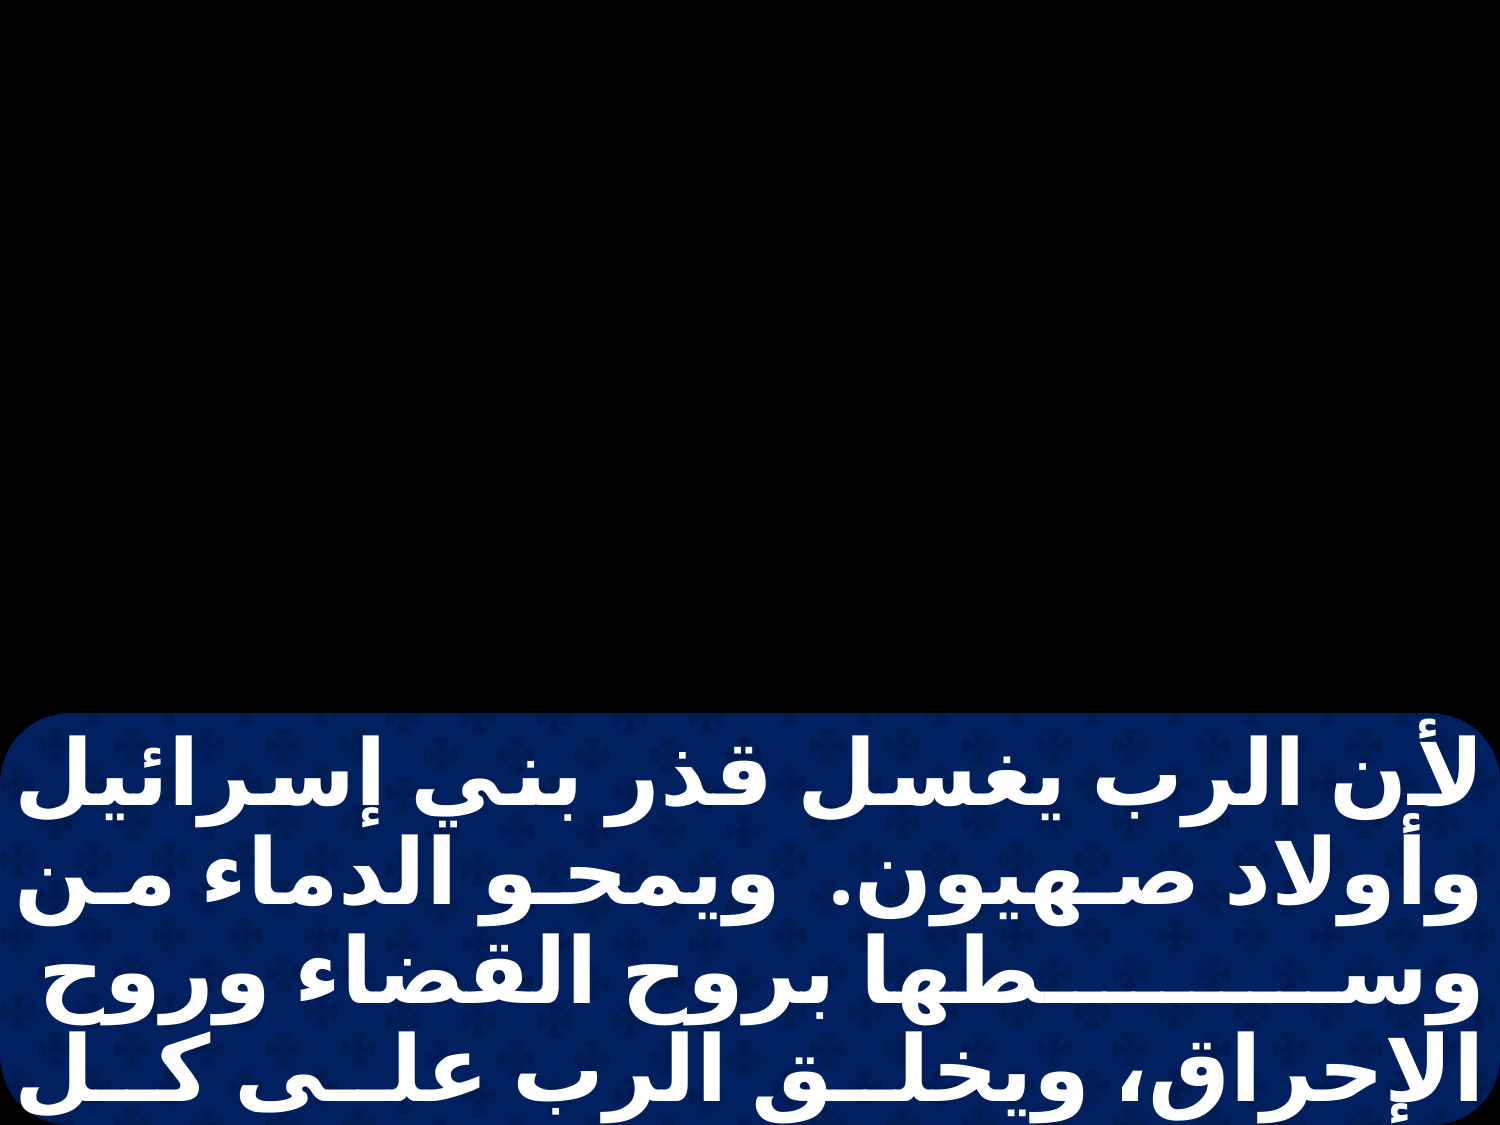

لأن الرب يغسل قذر بني إسرائيل وأولاد صهيون.  ويمحو الدماء من وسطها بروح القضاء وروح  الإحراق، ويخلق الرب على كل مكان في جبل  صهيون وعلى محافلها غماما في النهار، ودخانا